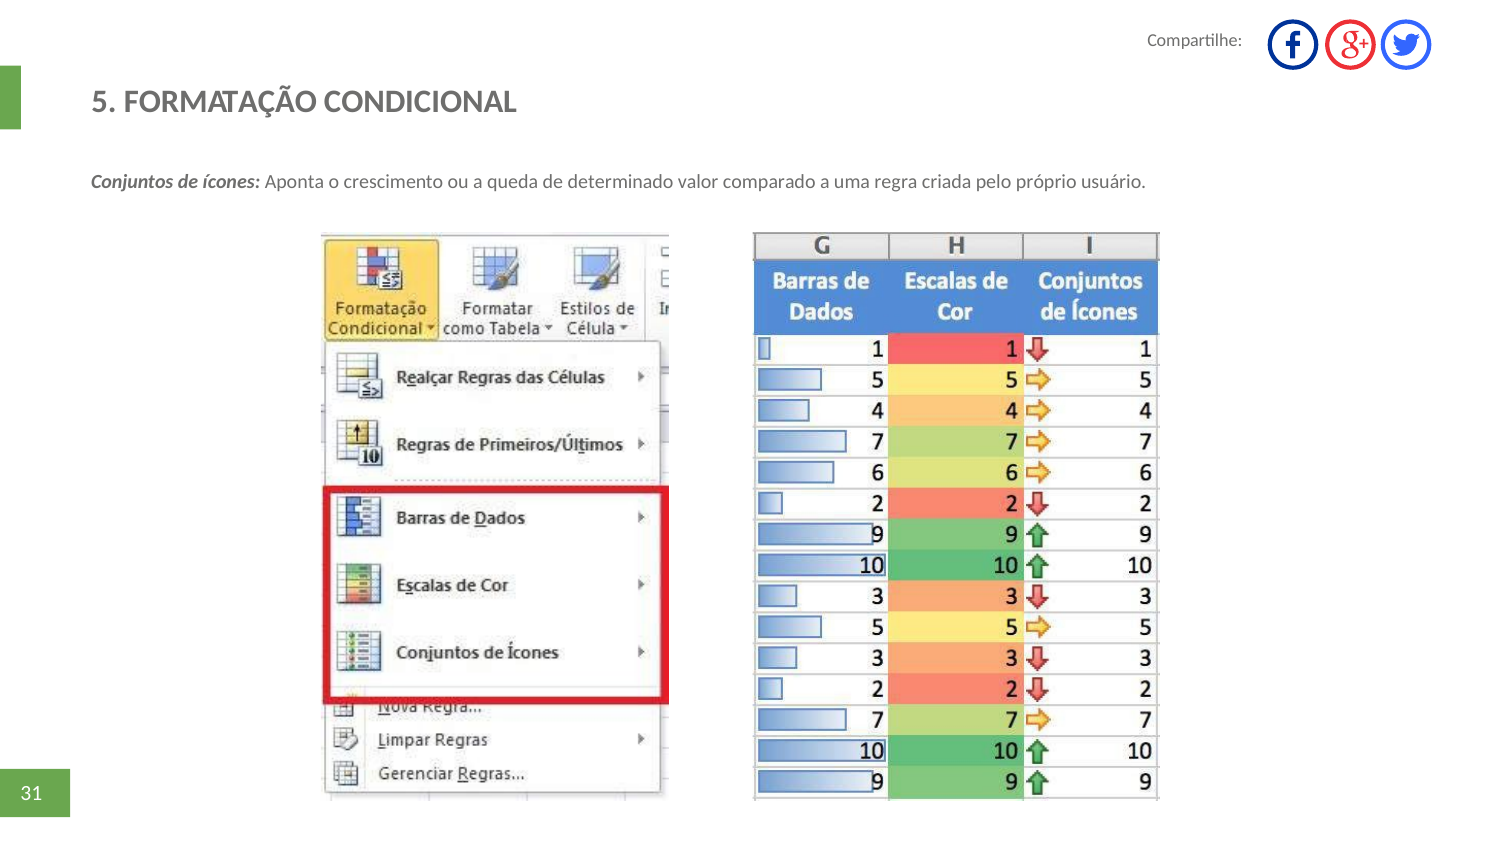

Compartilhe:

5. FORMATAÇÃO CONDICIONAL
Conjuntos de ícones: Aponta o crescimento ou a queda de determinado valor comparado a uma regra criada pelo próprio usuário.

31